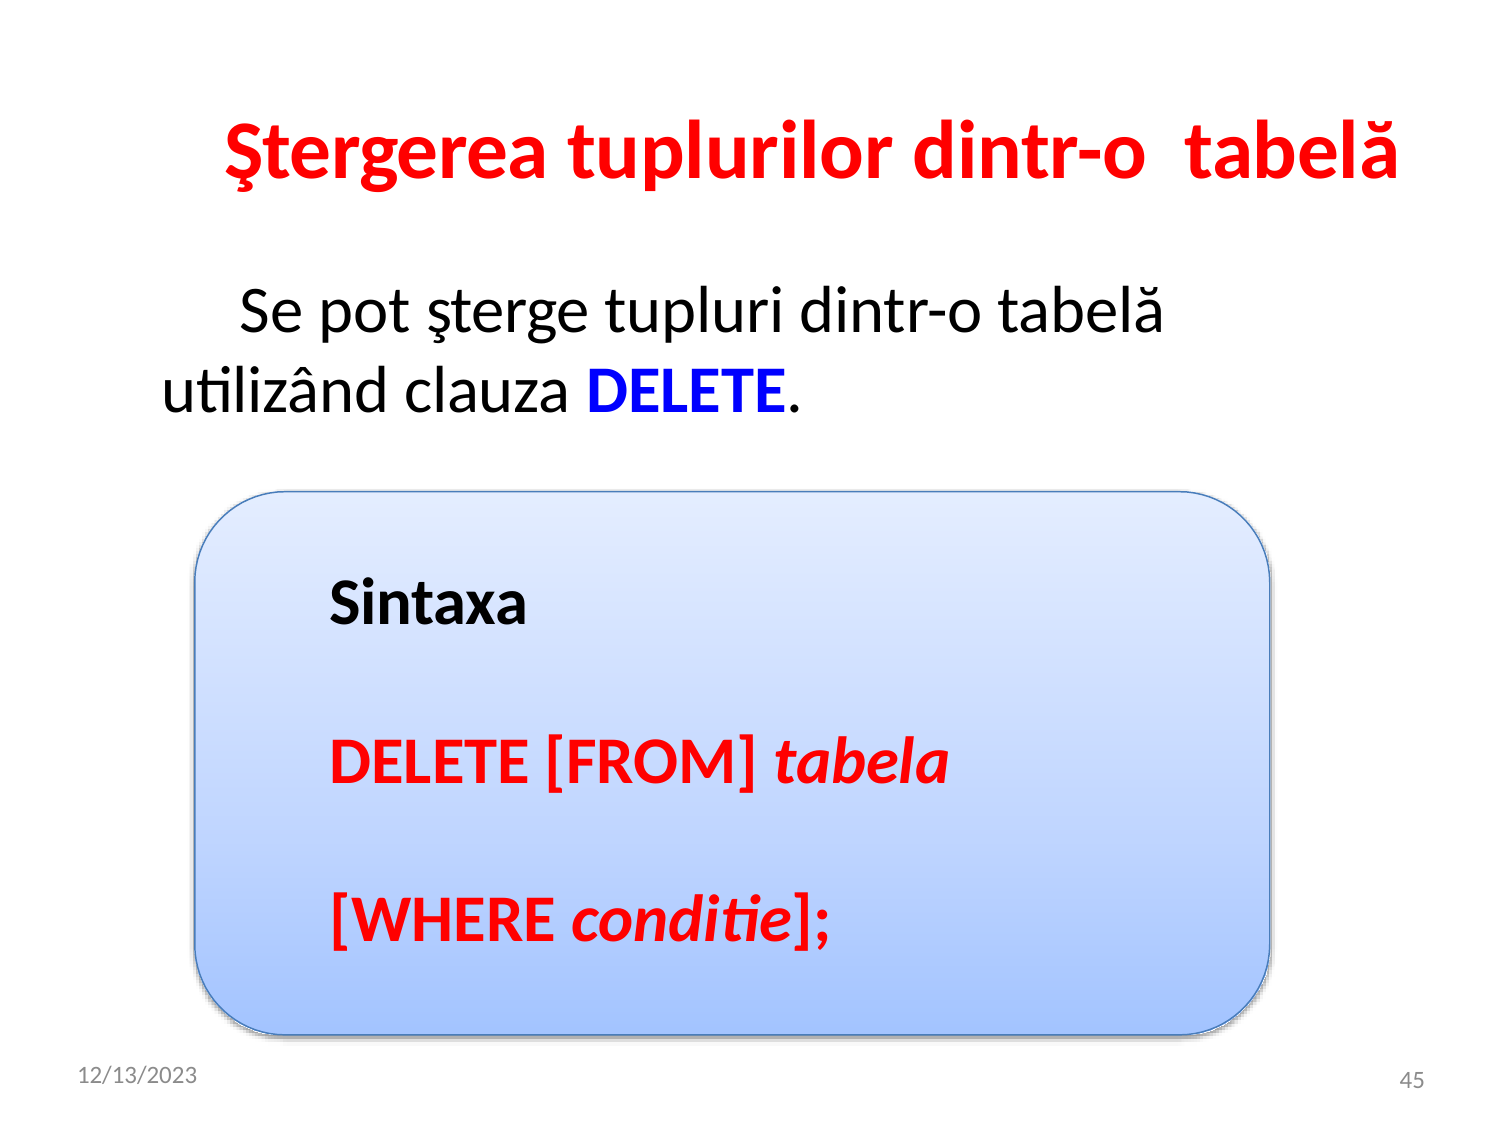

# Ştergerea tuplurilor dintr-o  tabelă
Se pot şterge tupluri dintr-o tabelă  utilizând clauza DELETE.

Sintaxa

DELETE [FROM] tabela

[WHERE conditie];

12/13/2023
45